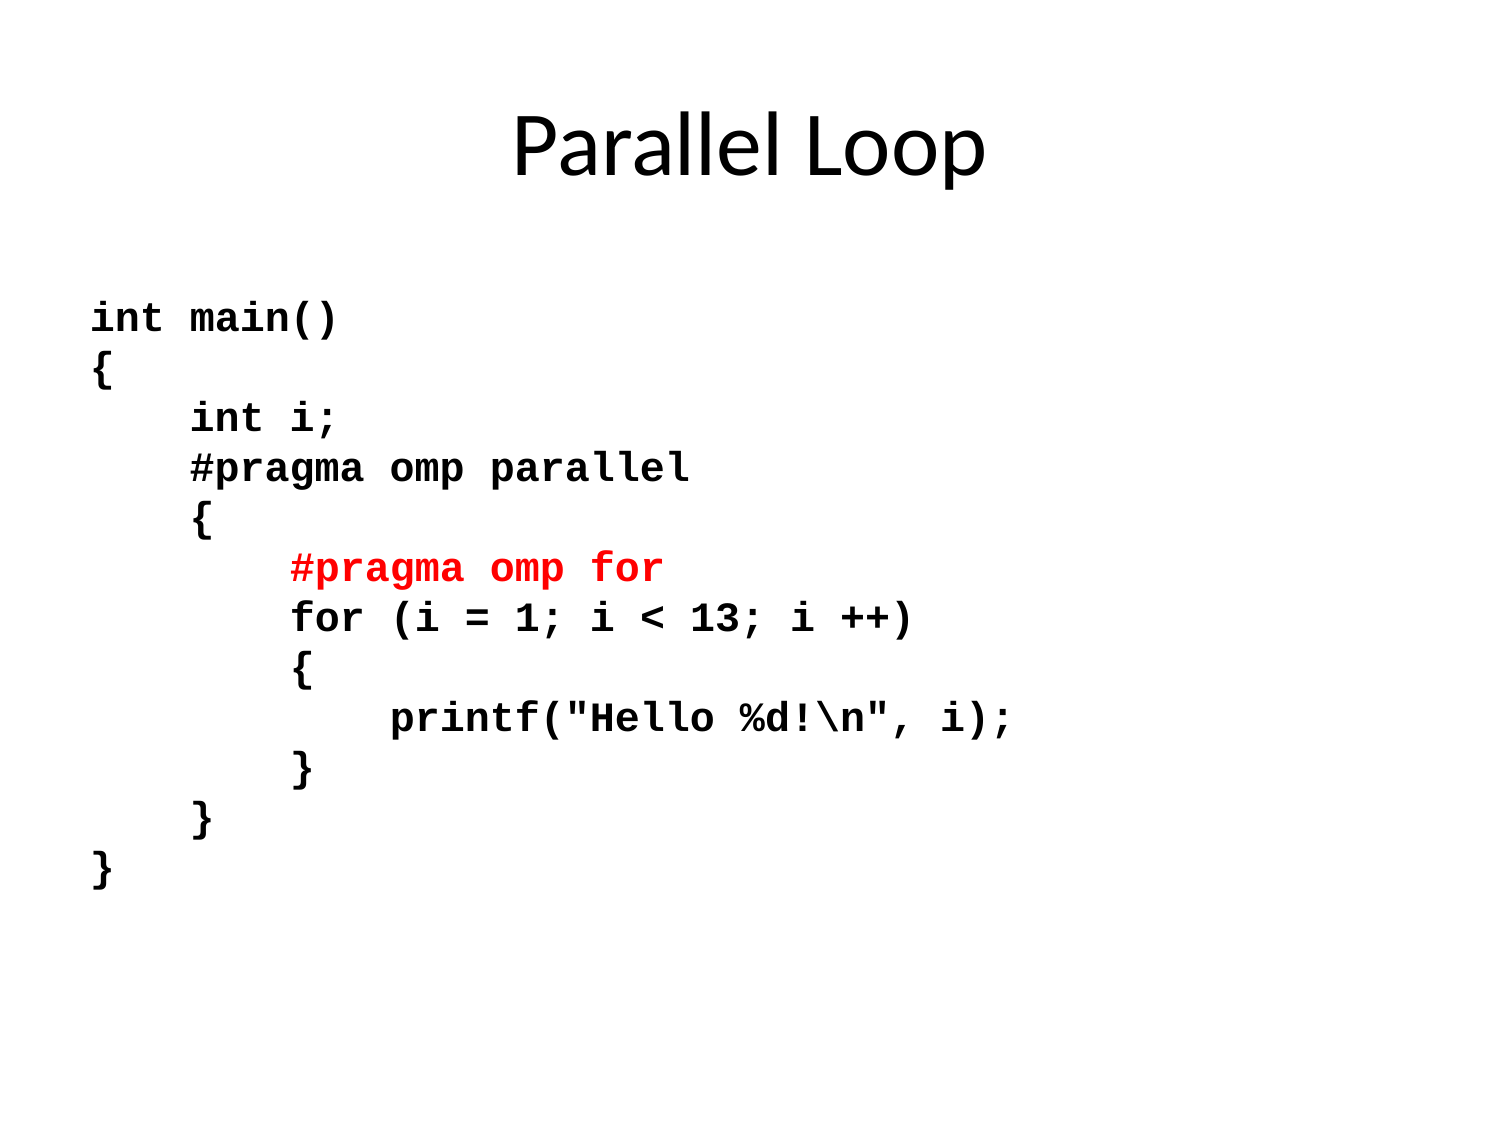

# Parallel Loop
int main()
{
    int i;
    #pragma omp parallel
    {
        #pragma omp for
        for (i = 1; i < 13; i ++)
        {
            printf("Hello %d!\n", i);
        }
    }
}